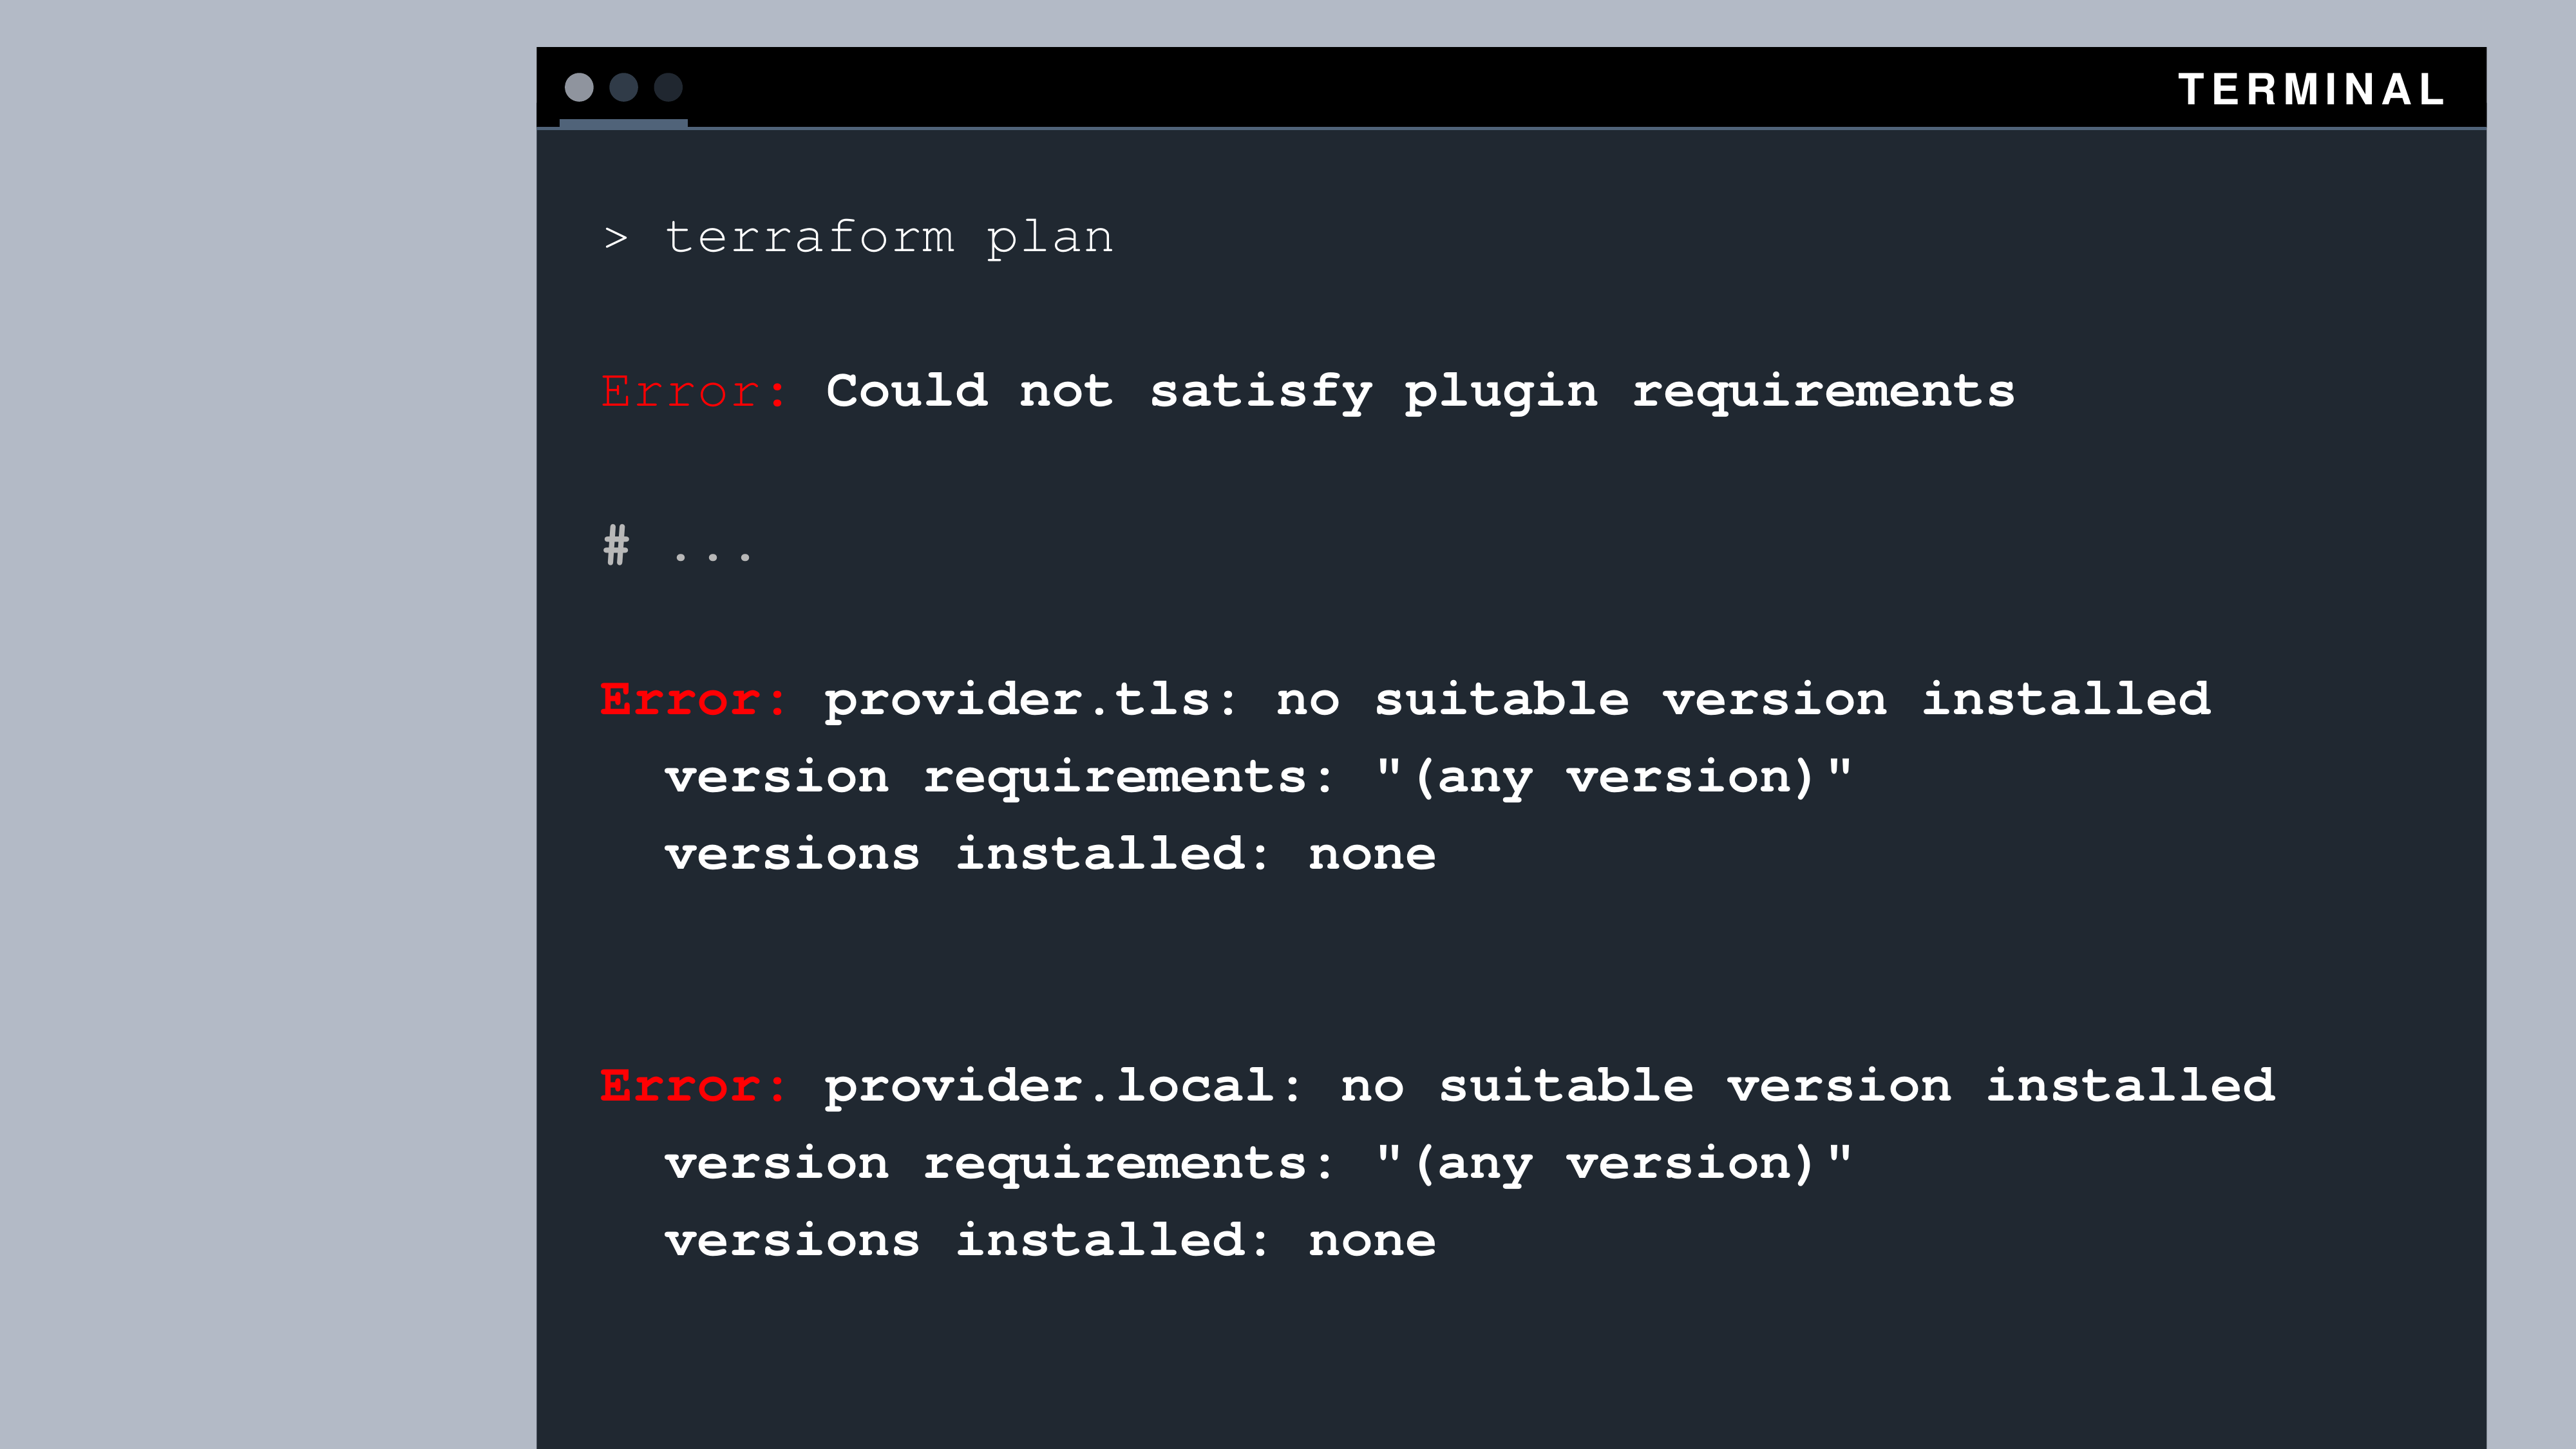

> terraform plan

Error: Could not satisfy plugin requirements

# ...

Error: provider.tls: no suitable version installed
  version requirements: "(any version)"
  versions installed: none

Error: provider.local: no suitable version installed
  version requirements: "(any version)"
  versions installed: none
166